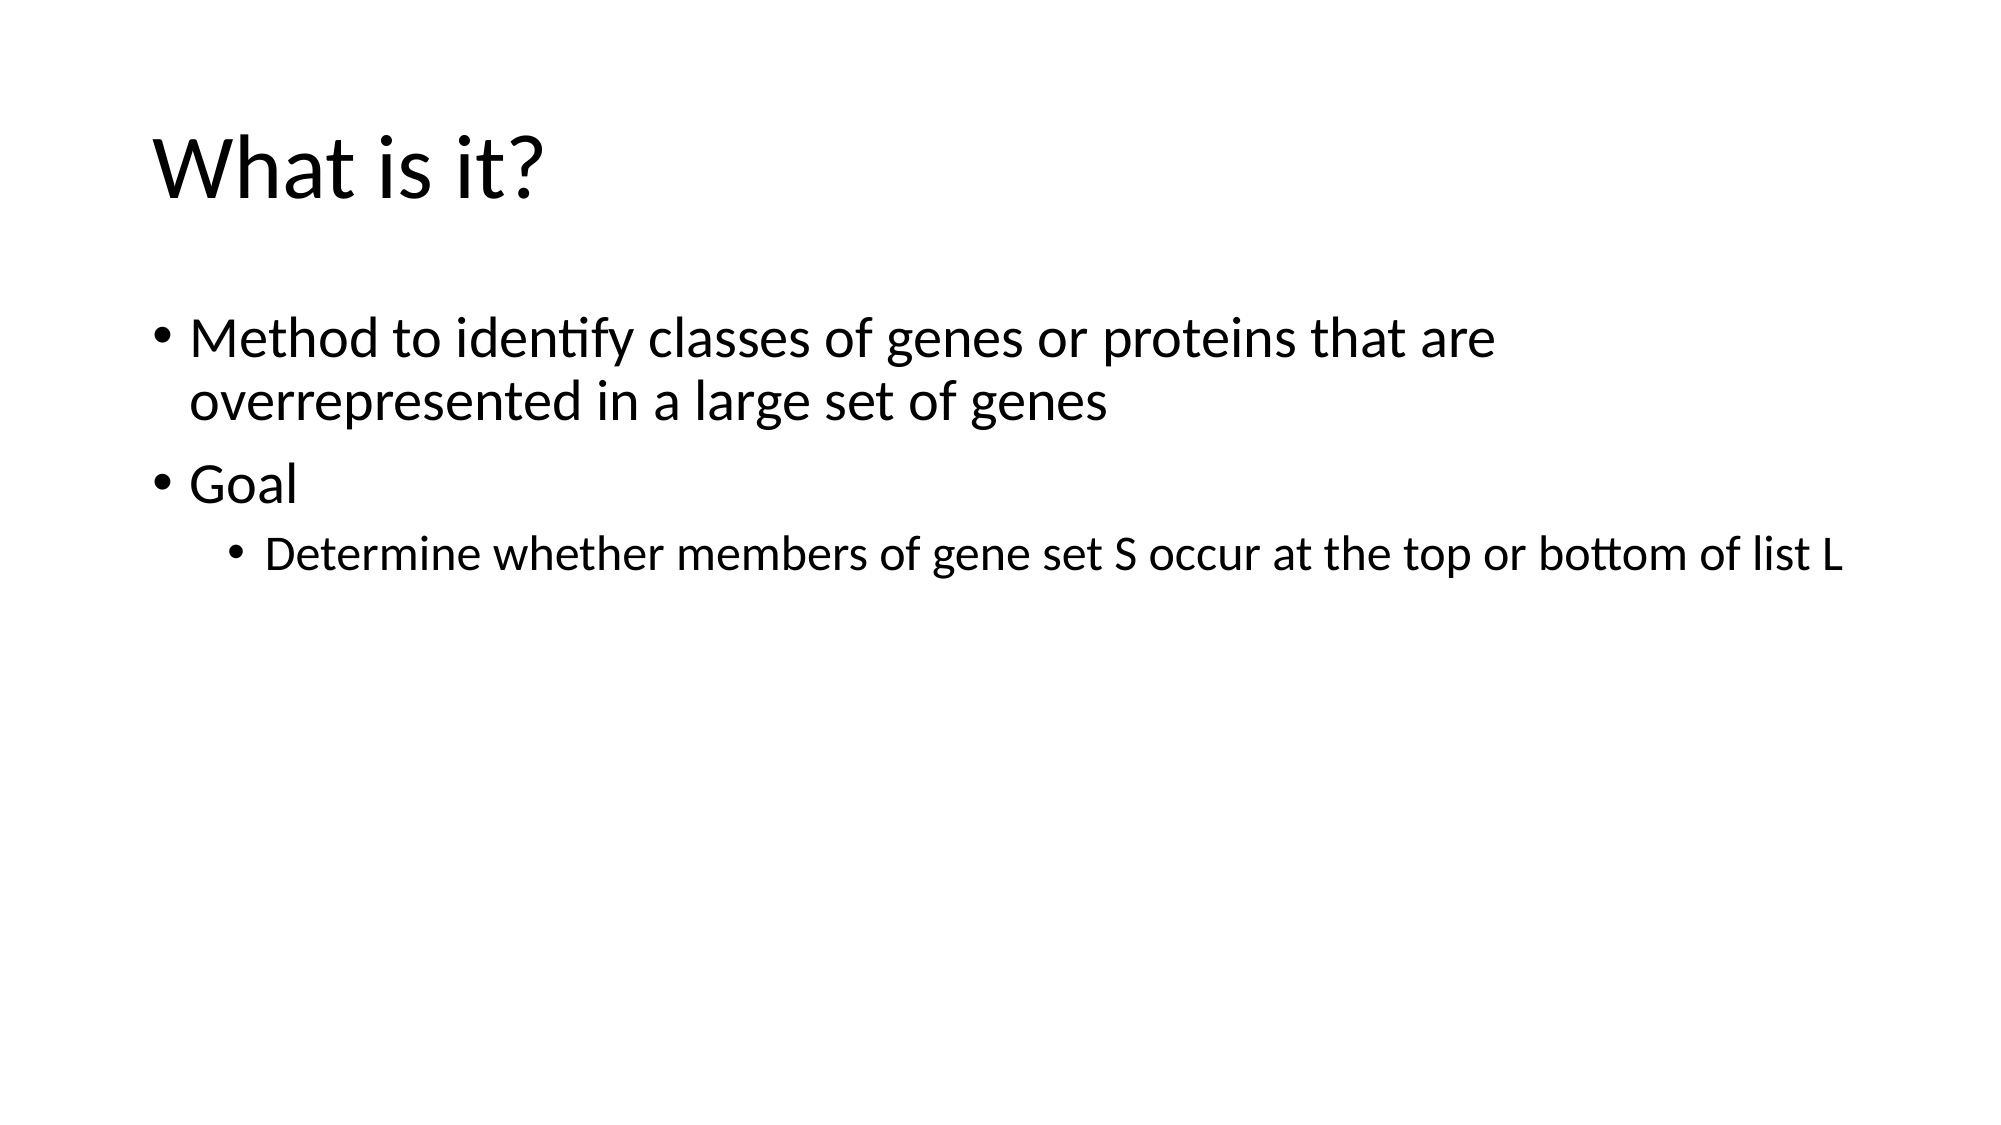

# What is it?
Method to identify classes of genes or proteins that are overrepresented in a large set of genes
Goal
Determine whether members of gene set S occur at the top or bottom of list L